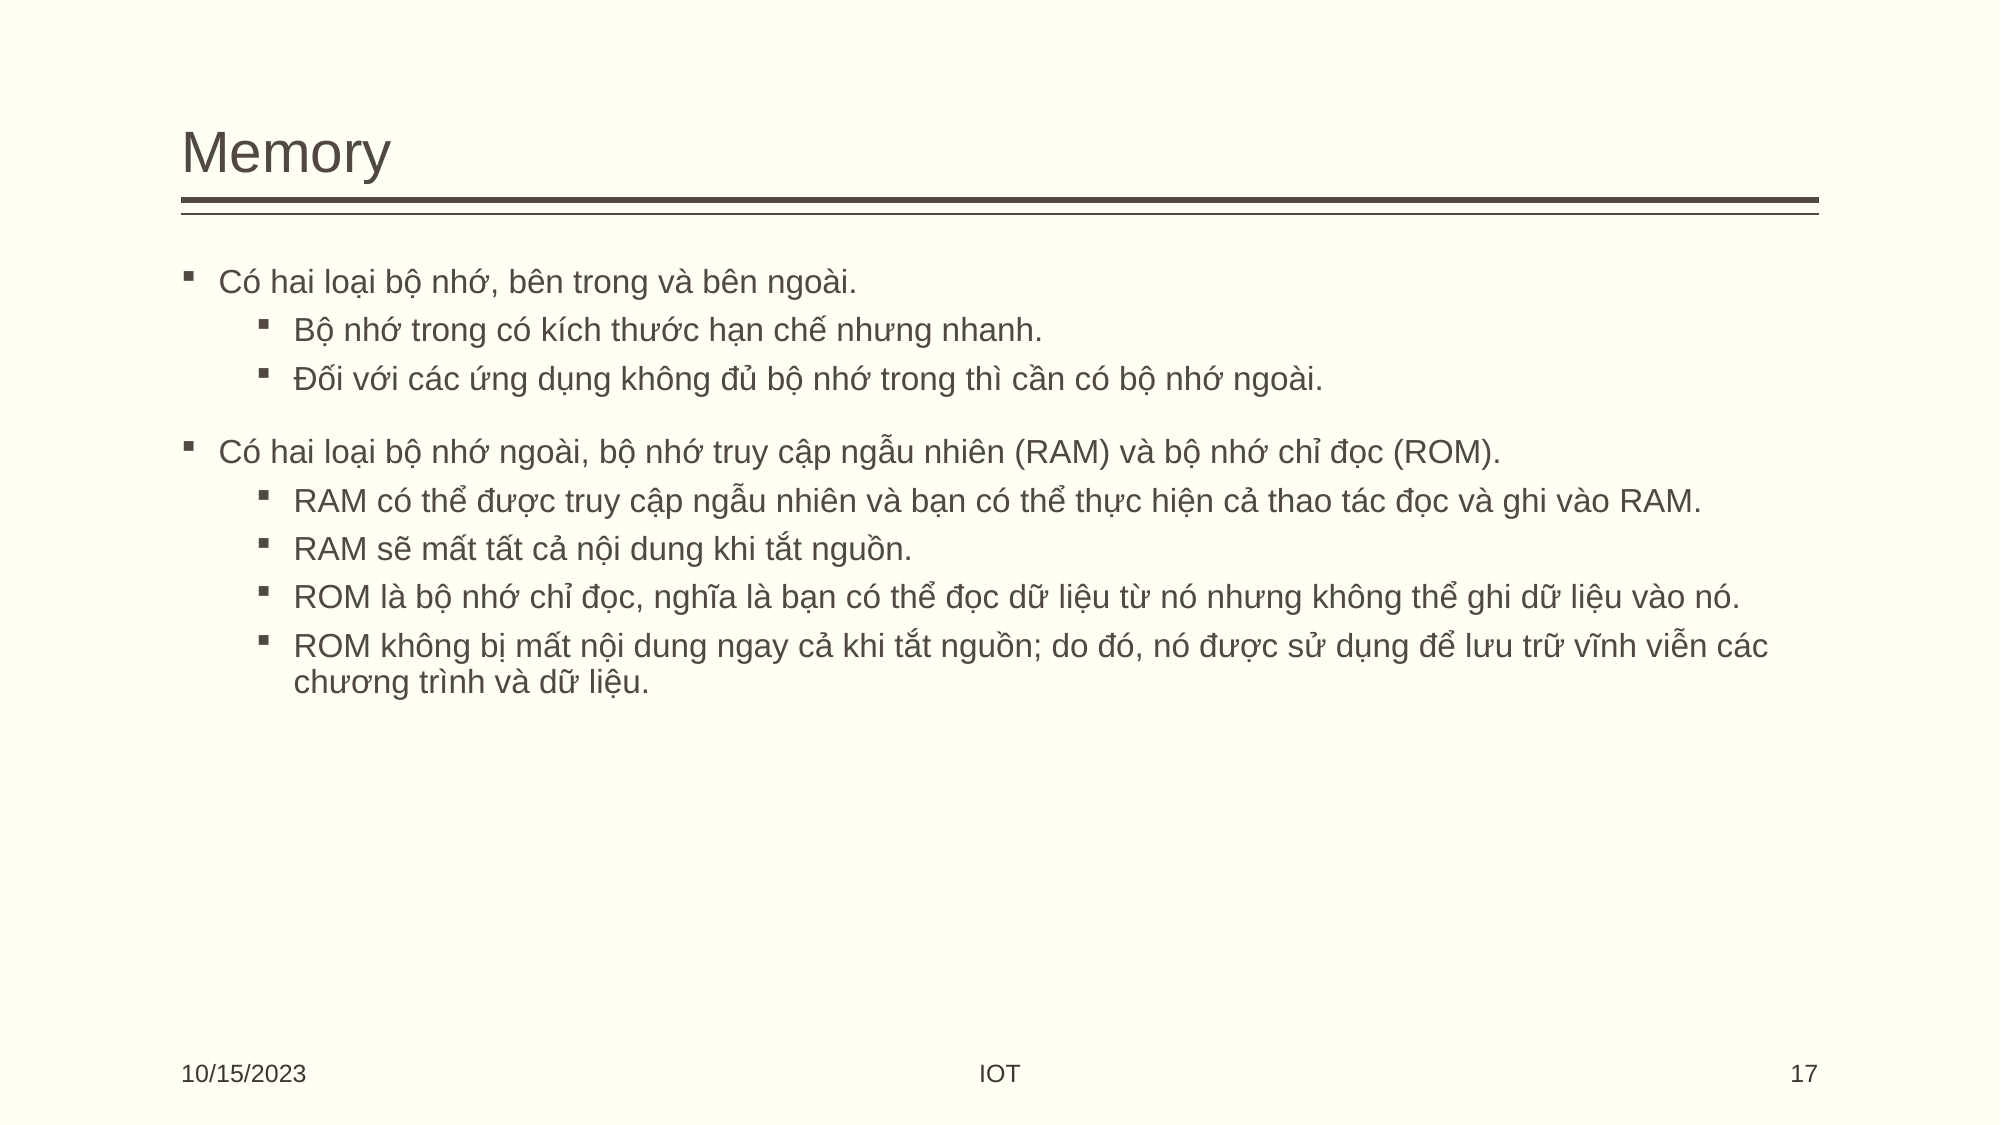

# Memory
Có hai loại bộ nhớ, bên trong và bên ngoài.
Bộ nhớ trong có kích thước hạn chế nhưng nhanh.
Đối với các ứng dụng không đủ bộ nhớ trong thì cần có bộ nhớ ngoài.
Có hai loại bộ nhớ ngoài, bộ nhớ truy cập ngẫu nhiên (RAM) và bộ nhớ chỉ đọc (ROM).
RAM có thể được truy cập ngẫu nhiên và bạn có thể thực hiện cả thao tác đọc và ghi vào RAM.
RAM sẽ mất tất cả nội dung khi tắt nguồn.
ROM là bộ nhớ chỉ đọc, nghĩa là bạn có thể đọc dữ liệu từ nó nhưng không thể ghi dữ liệu vào nó.
ROM không bị mất nội dung ngay cả khi tắt nguồn; do đó, nó được sử dụng để lưu trữ vĩnh viễn các chương trình và dữ liệu.
IOT
10/15/2023
17